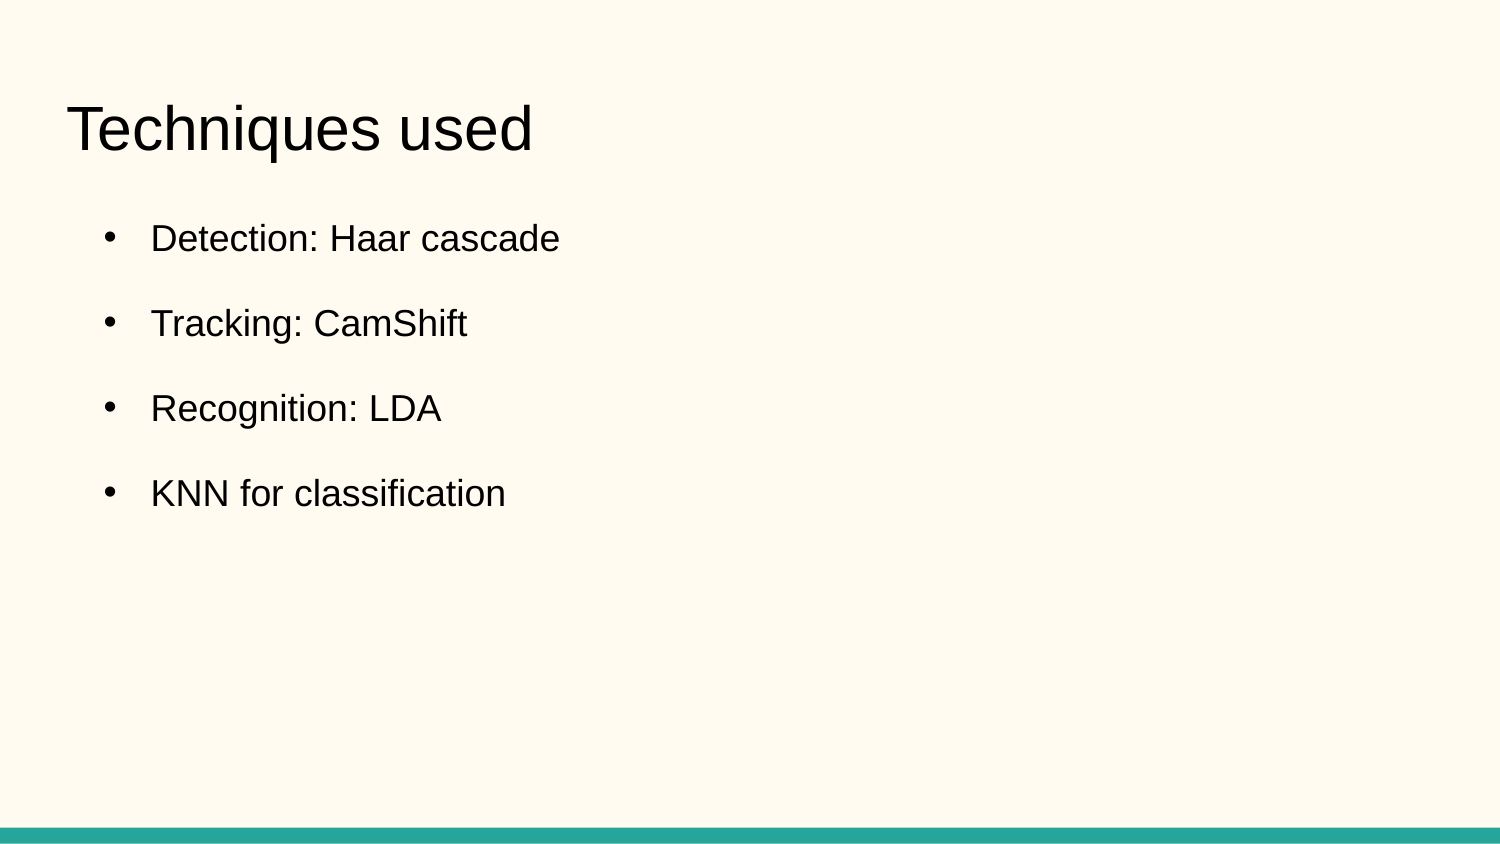

# Techniques used
Detection: Haar cascade
Tracking: CamShift
Recognition: LDA
KNN for classification